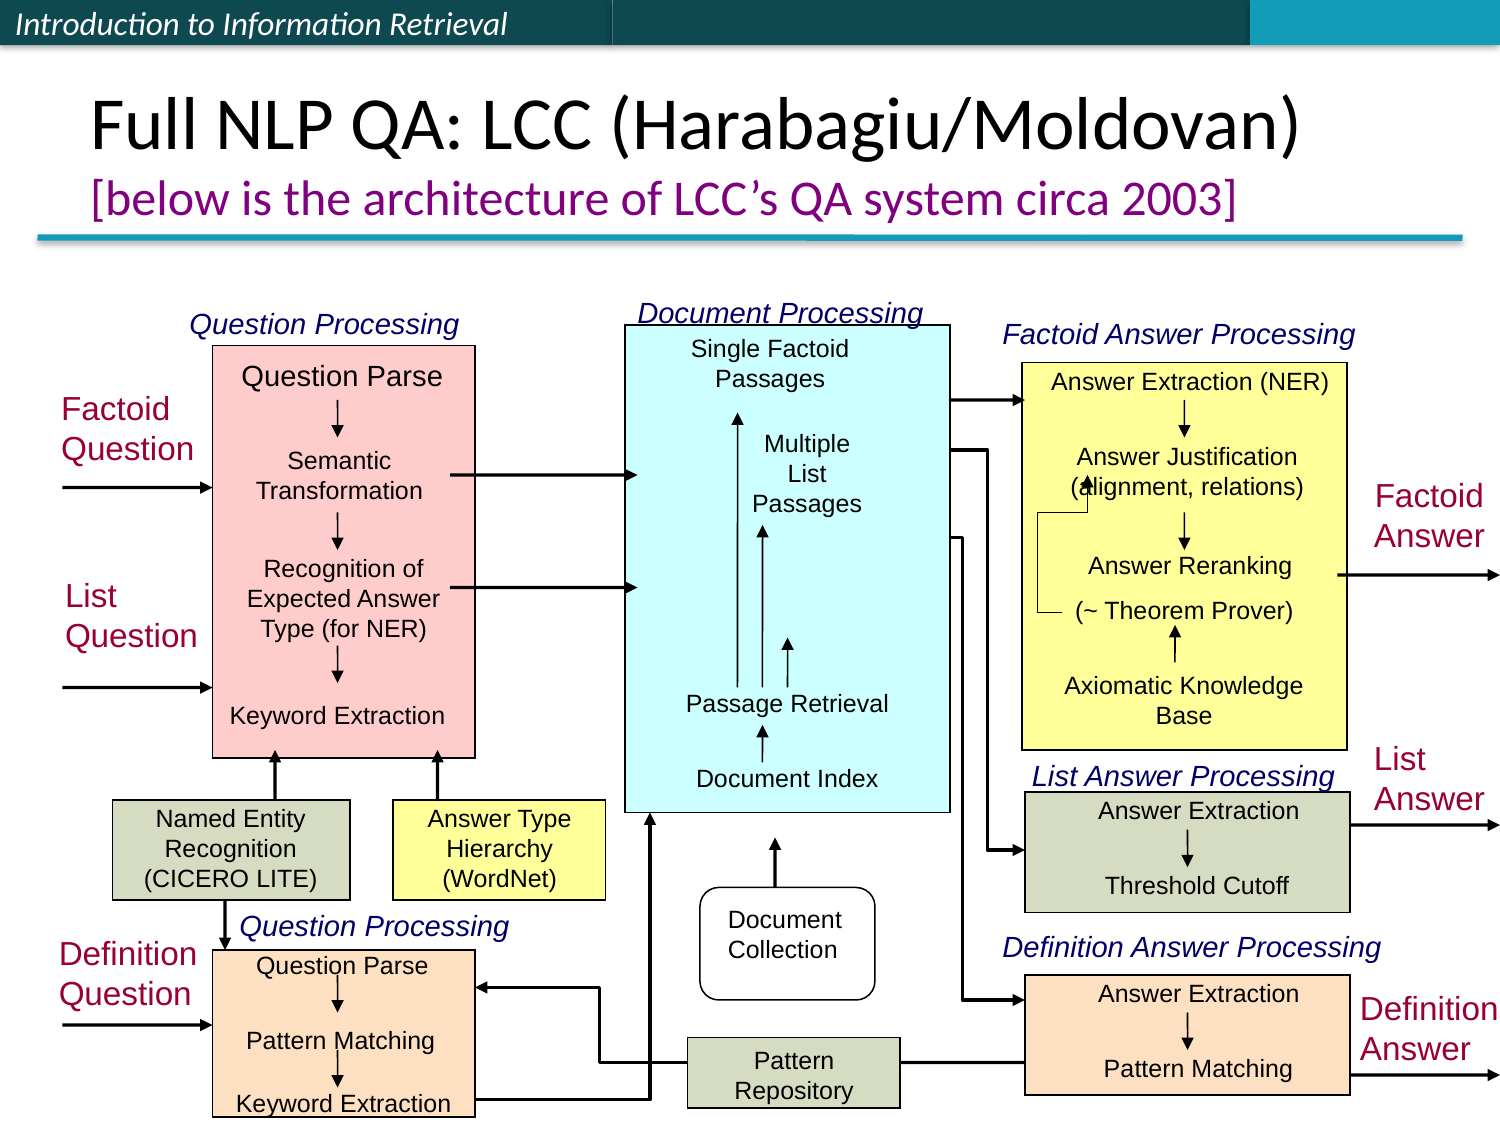

# Full NLP QA: LCC (Harabagiu/Moldovan) [below is the architecture of LCC’s QA system circa 2003]
Document Processing

Single Factoid
Passages
Multiple
List
Passages

Passage Retrieval

Document Index

Document
Collection

Pattern
Repository
Question Processing

Question Parse
Factoid
Question

Semantic
Transformation

Recognition of
Expected Answer Type (for NER)
List
Question

Keyword Extraction

Named Entity
Recognition
(CICERO LITE)

Answer Type
Hierarchy
(WordNet)

Factoid Answer Processing
Answer Extraction (NER)

Answer Justification
(alignment, relations)
Factoid
Answer

Answer Reranking

(~ Theorem Prover)

Axiomatic Knowledge Base

Multiple
Definition
Passages
List
Answer
List Answer Processing
Answer Extraction

Threshold Cutoff

Question Processing
Definition
Question

Question Parse

Pattern Matching

Keyword Extraction
Definition Answer Processing
Answer Extraction

Pattern Matching

Definition
Answer